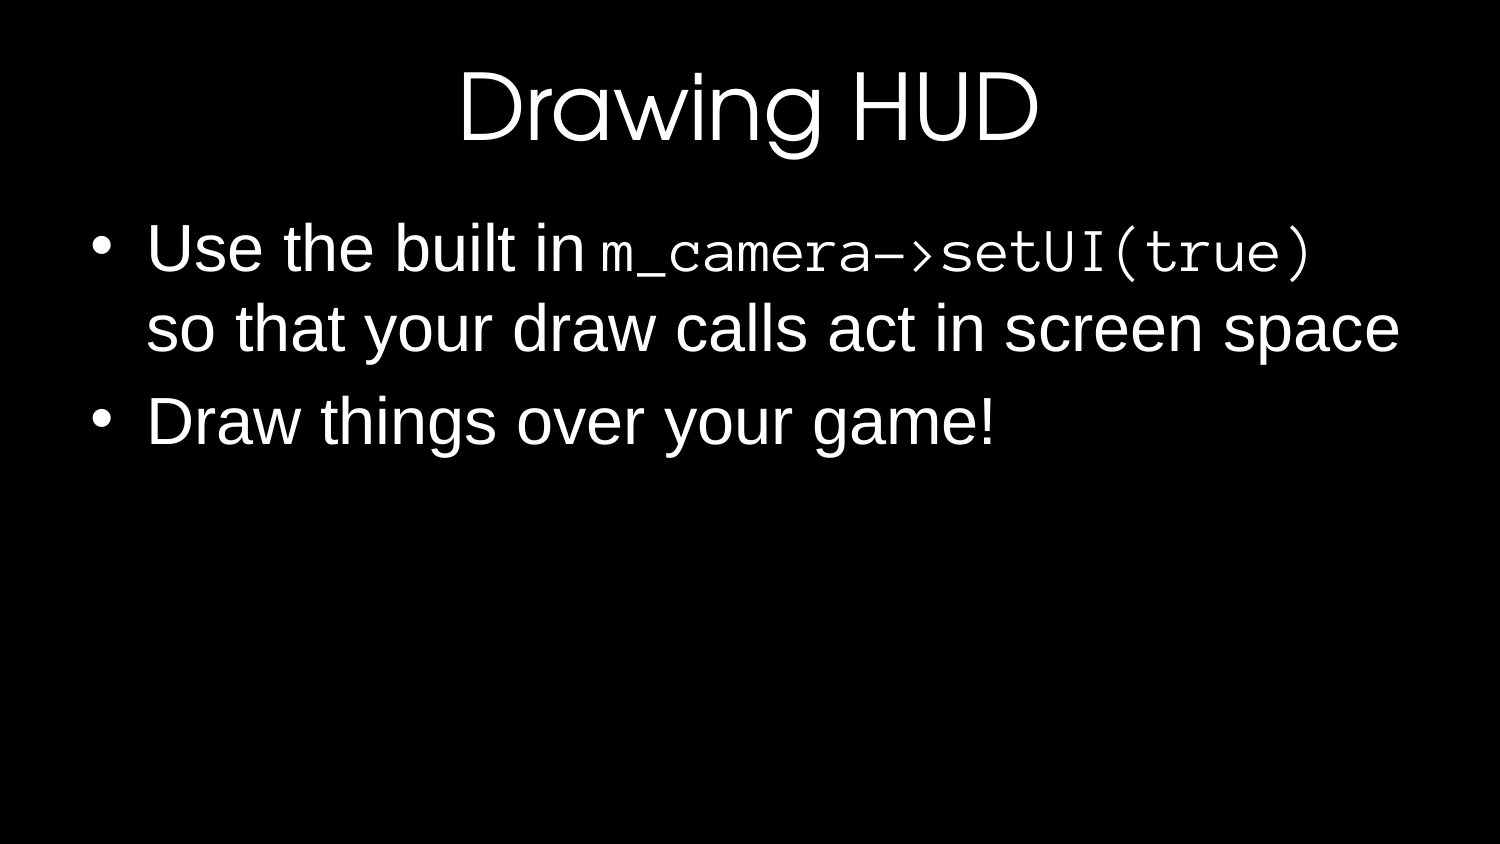

# Drawing HUD
Use the built in m_camera->setUI(true) so that your draw calls act in screen space
Draw things over your game!